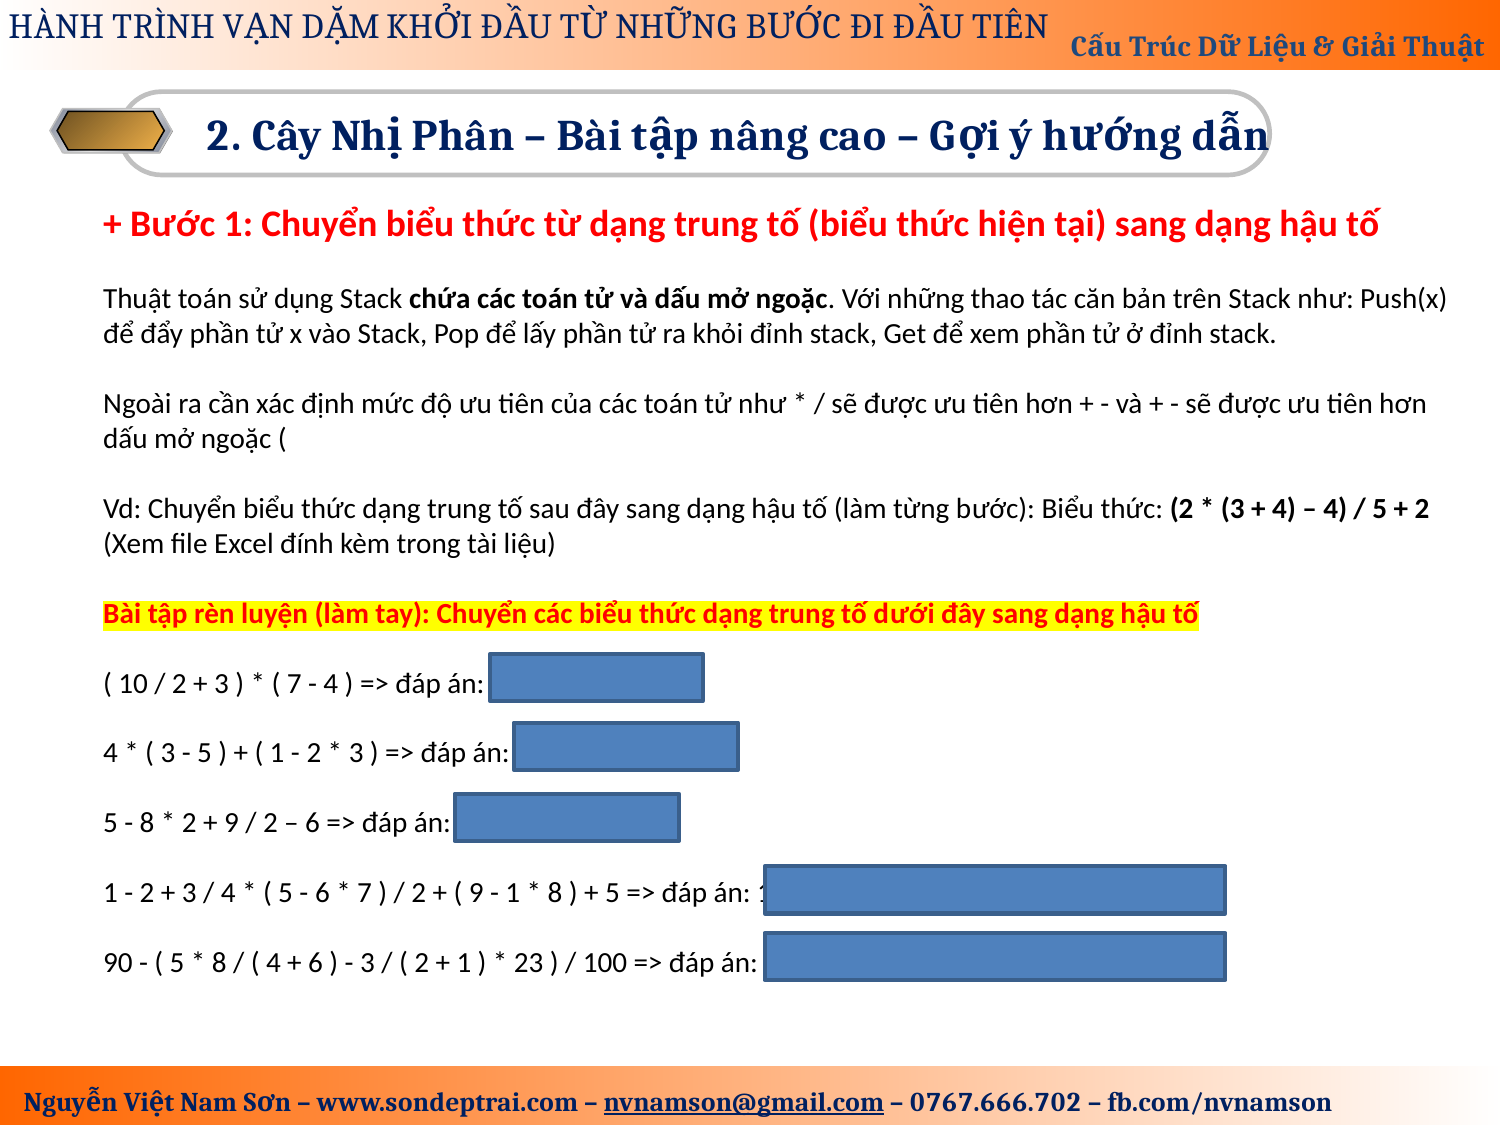

2. Cây Nhị Phân – Bài tập nâng cao – Gợi ý hướng dẫn

+ Bước 1: Chuyển biểu thức từ dạng trung tố (biểu thức hiện tại) sang dạng hậu tố

Thuật toán sử dụng Stack chứa các toán tử và dấu mở ngoặc. Với những thao tác căn bản trên Stack như: Push(x) để đẩy phần tử x vào Stack, Pop để lấy phần tử ra khỏi đỉnh stack, Get để xem phần tử ở đỉnh stack.

Ngoài ra cần xác định mức độ ưu tiên của các toán tử như * / sẽ được ưu tiên hơn + - và + - sẽ được ưu tiên hơn dấu mở ngoặc (

Vd: Chuyển biểu thức dạng trung tố sau đây sang dạng hậu tố (làm từng bước): Biểu thức: (2 * (3 + 4) – 4) / 5 + 2
(Xem file Excel đính kèm trong tài liệu)

Bài tập rèn luyện (làm tay): Chuyển các biểu thức dạng trung tố dưới đây sang dạng hậu tố

( 10 / 2 + 3 ) * ( 7 - 4 ) => đáp án: 10 2 / 3 + 7 4 - *

4 * ( 3 - 5 ) + ( 1 - 2 * 3 ) => đáp án: 4 3 5 - * 1 2 3 * - +

5 - 8 * 2 + 9 / 2 – 6 => đáp án: 5 8 2 * - 9 2 / + 6 –

1 - 2 + 3 / 4 * ( 5 - 6 * 7 ) / 2 + ( 9 - 1 * 8 ) + 5 => đáp án: 1 2 - 3 4 / 5 6 7 * - * 2 / + 9 1 8 * - + 5 +

90 - ( 5 * 8 / ( 4 + 6 ) - 3 / ( 2 + 1 ) * 23 ) / 100 => đáp án: 90 5 8 * 4 6 + / 3 2 1 + / 23 * - 100 / -